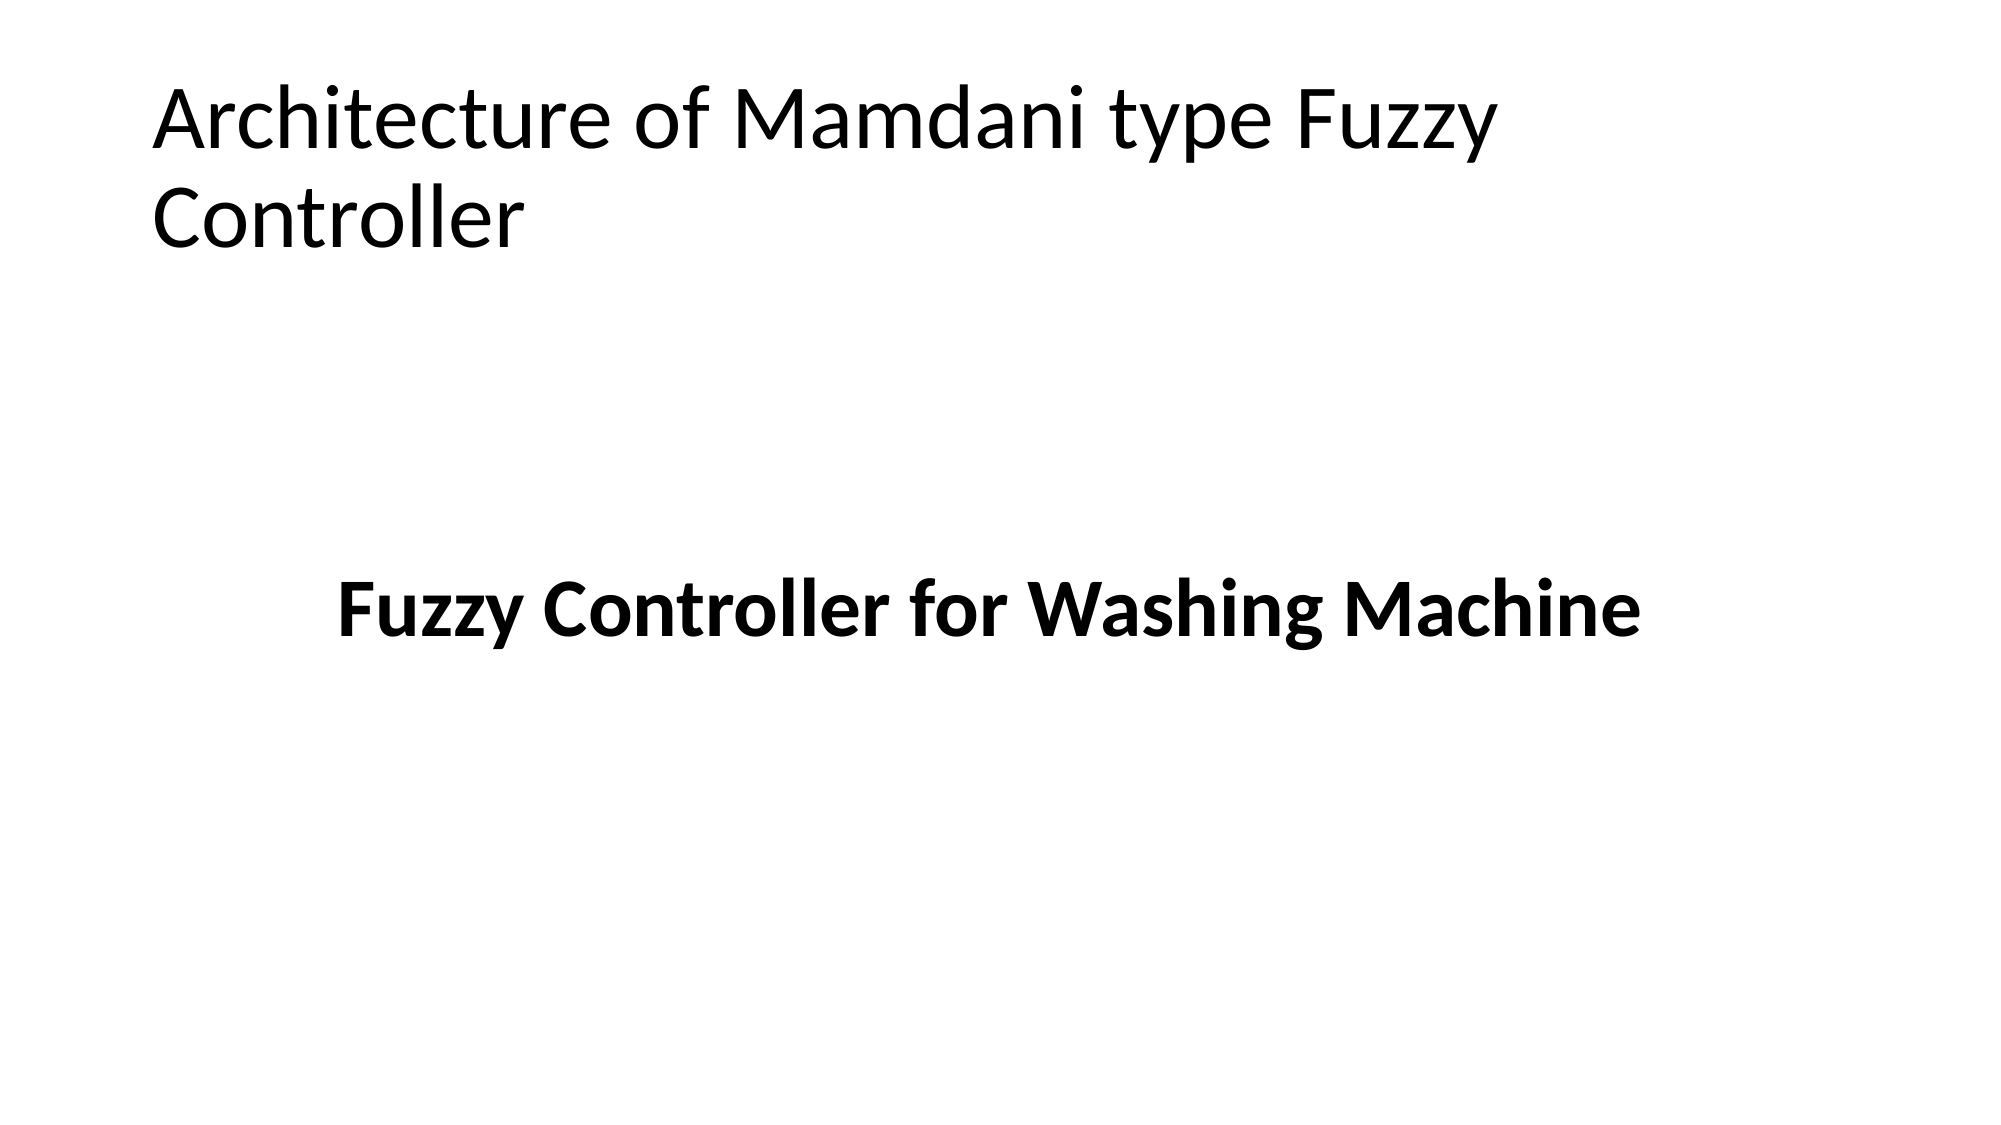

# Architecture of Mamdani type Fuzzy Controller

Fuzzy Controller for Washing Machine